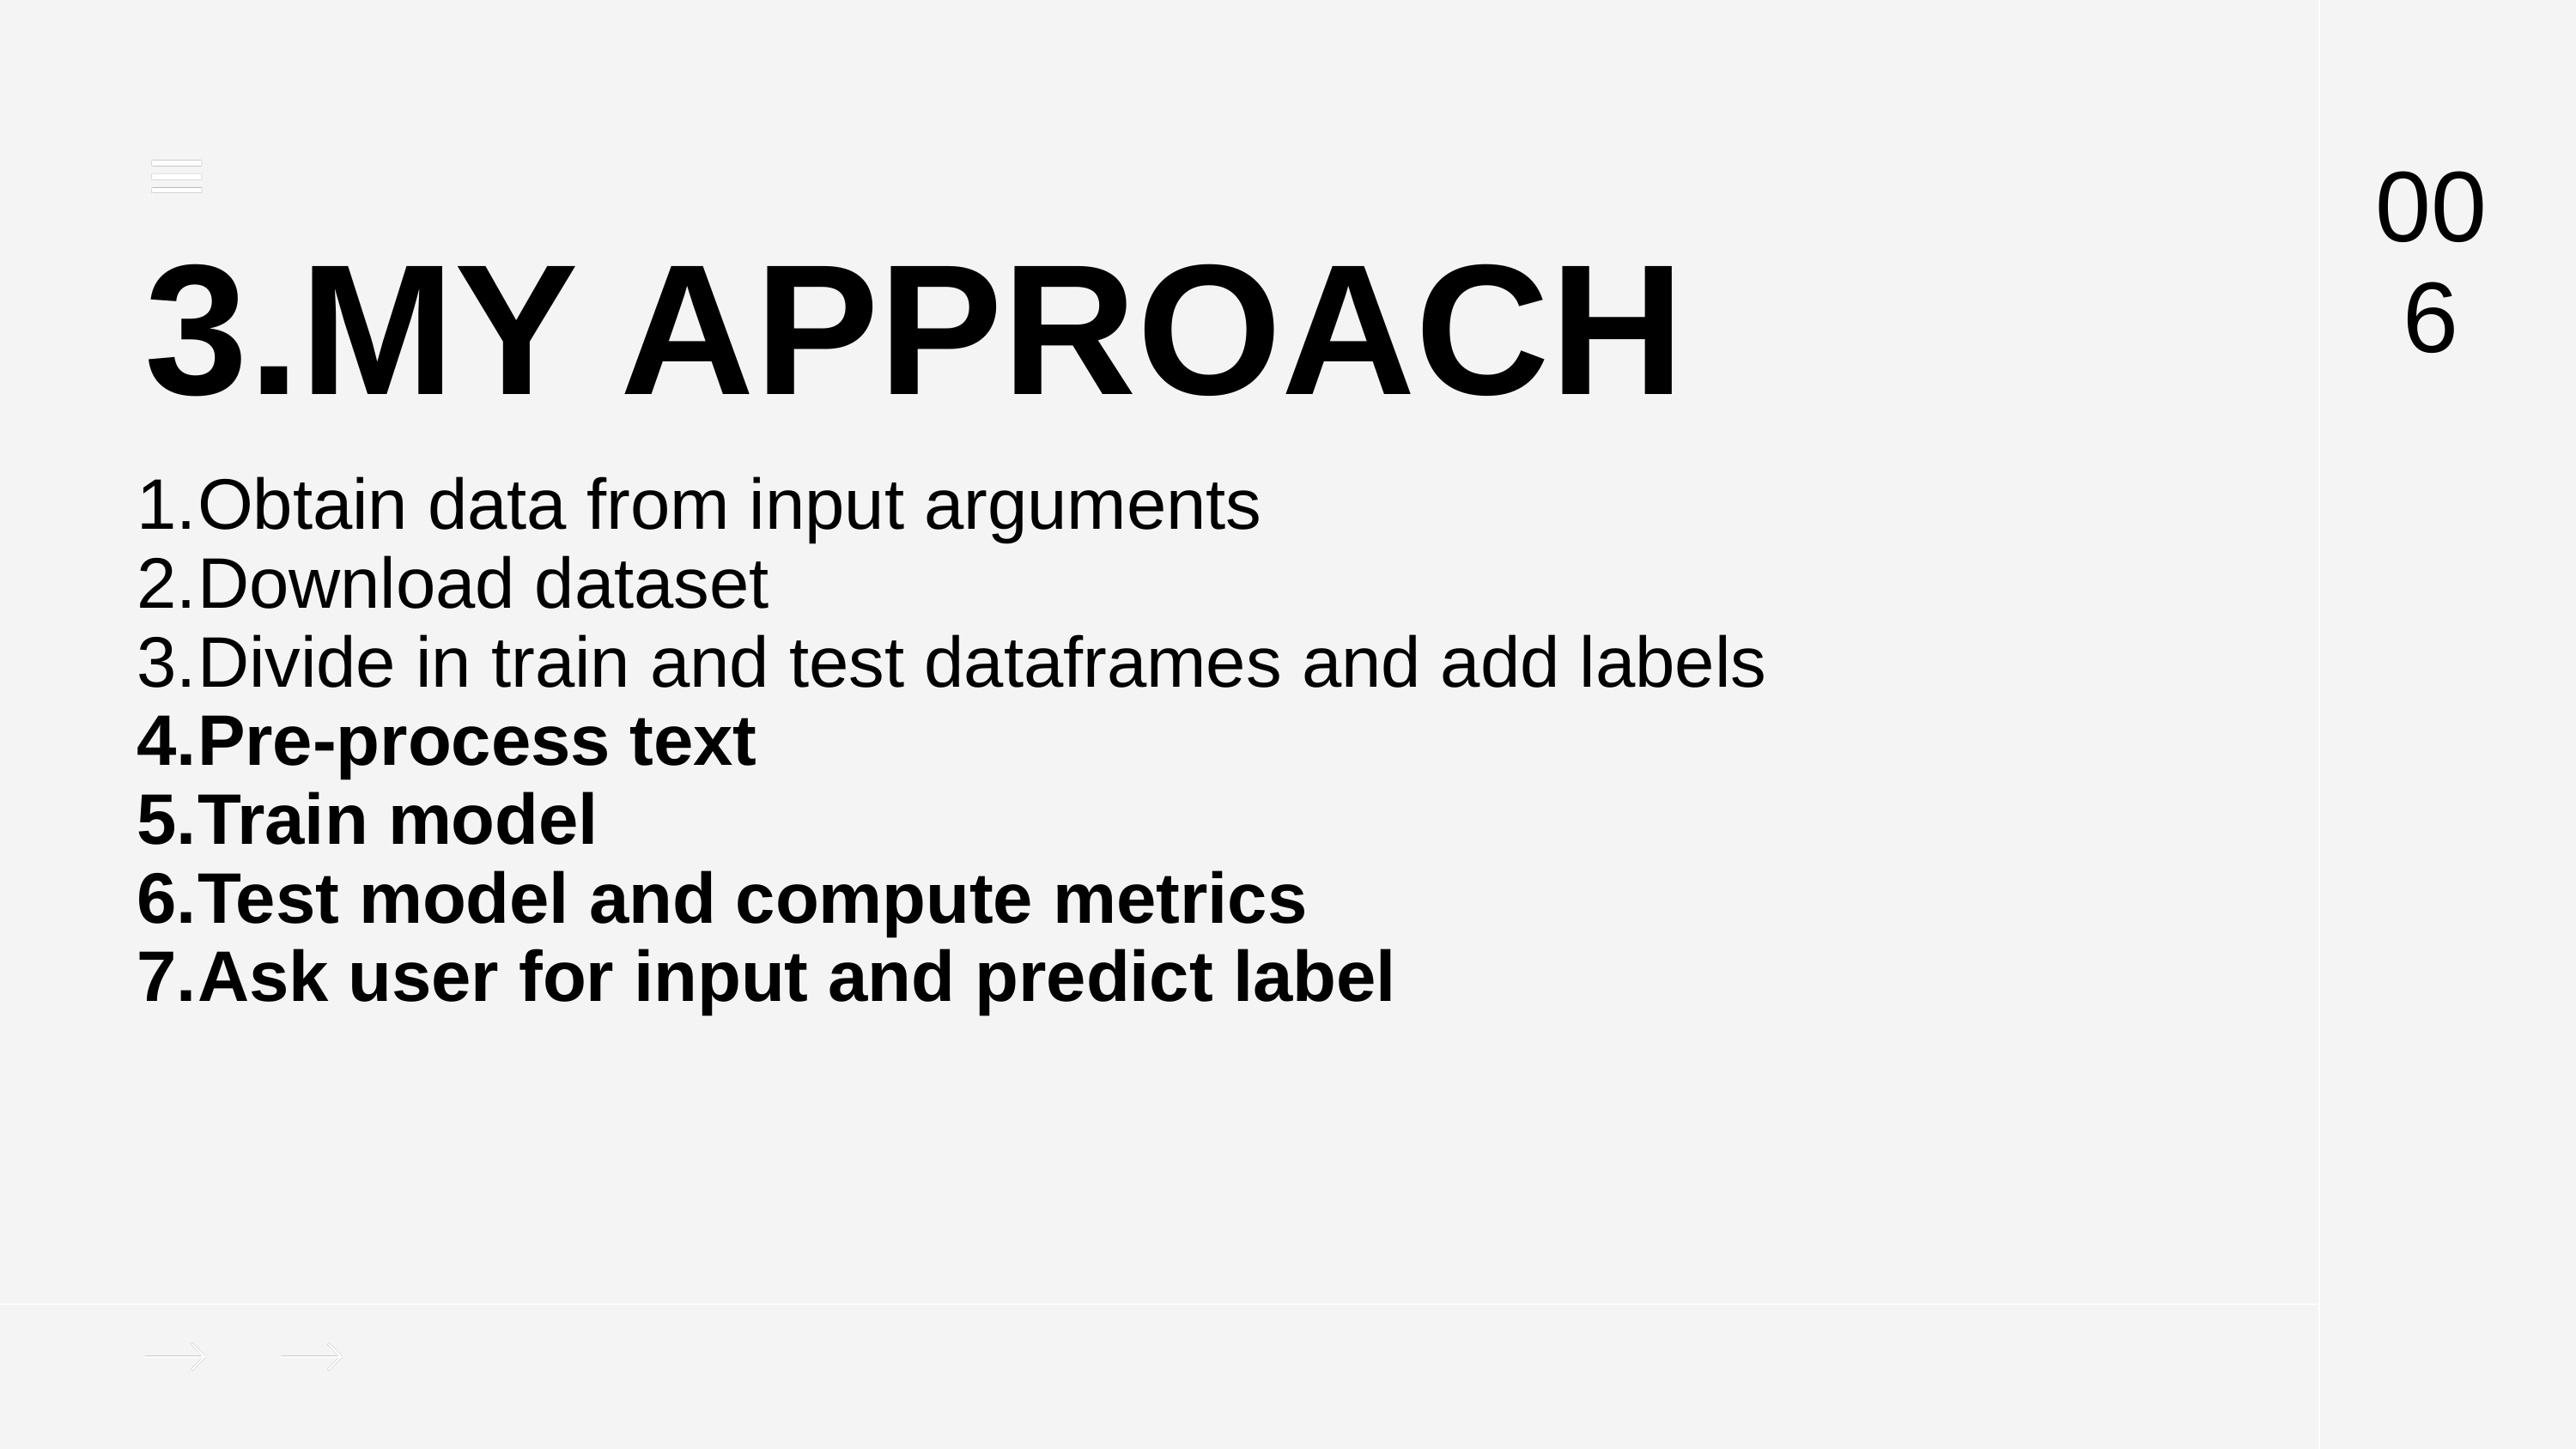

006
3.MY APPROACH
Obtain data from input arguments
Download dataset
Divide in train and test dataframes and add labels
Pre-process text
Train model
Test model and compute metrics
Ask user for input and predict label